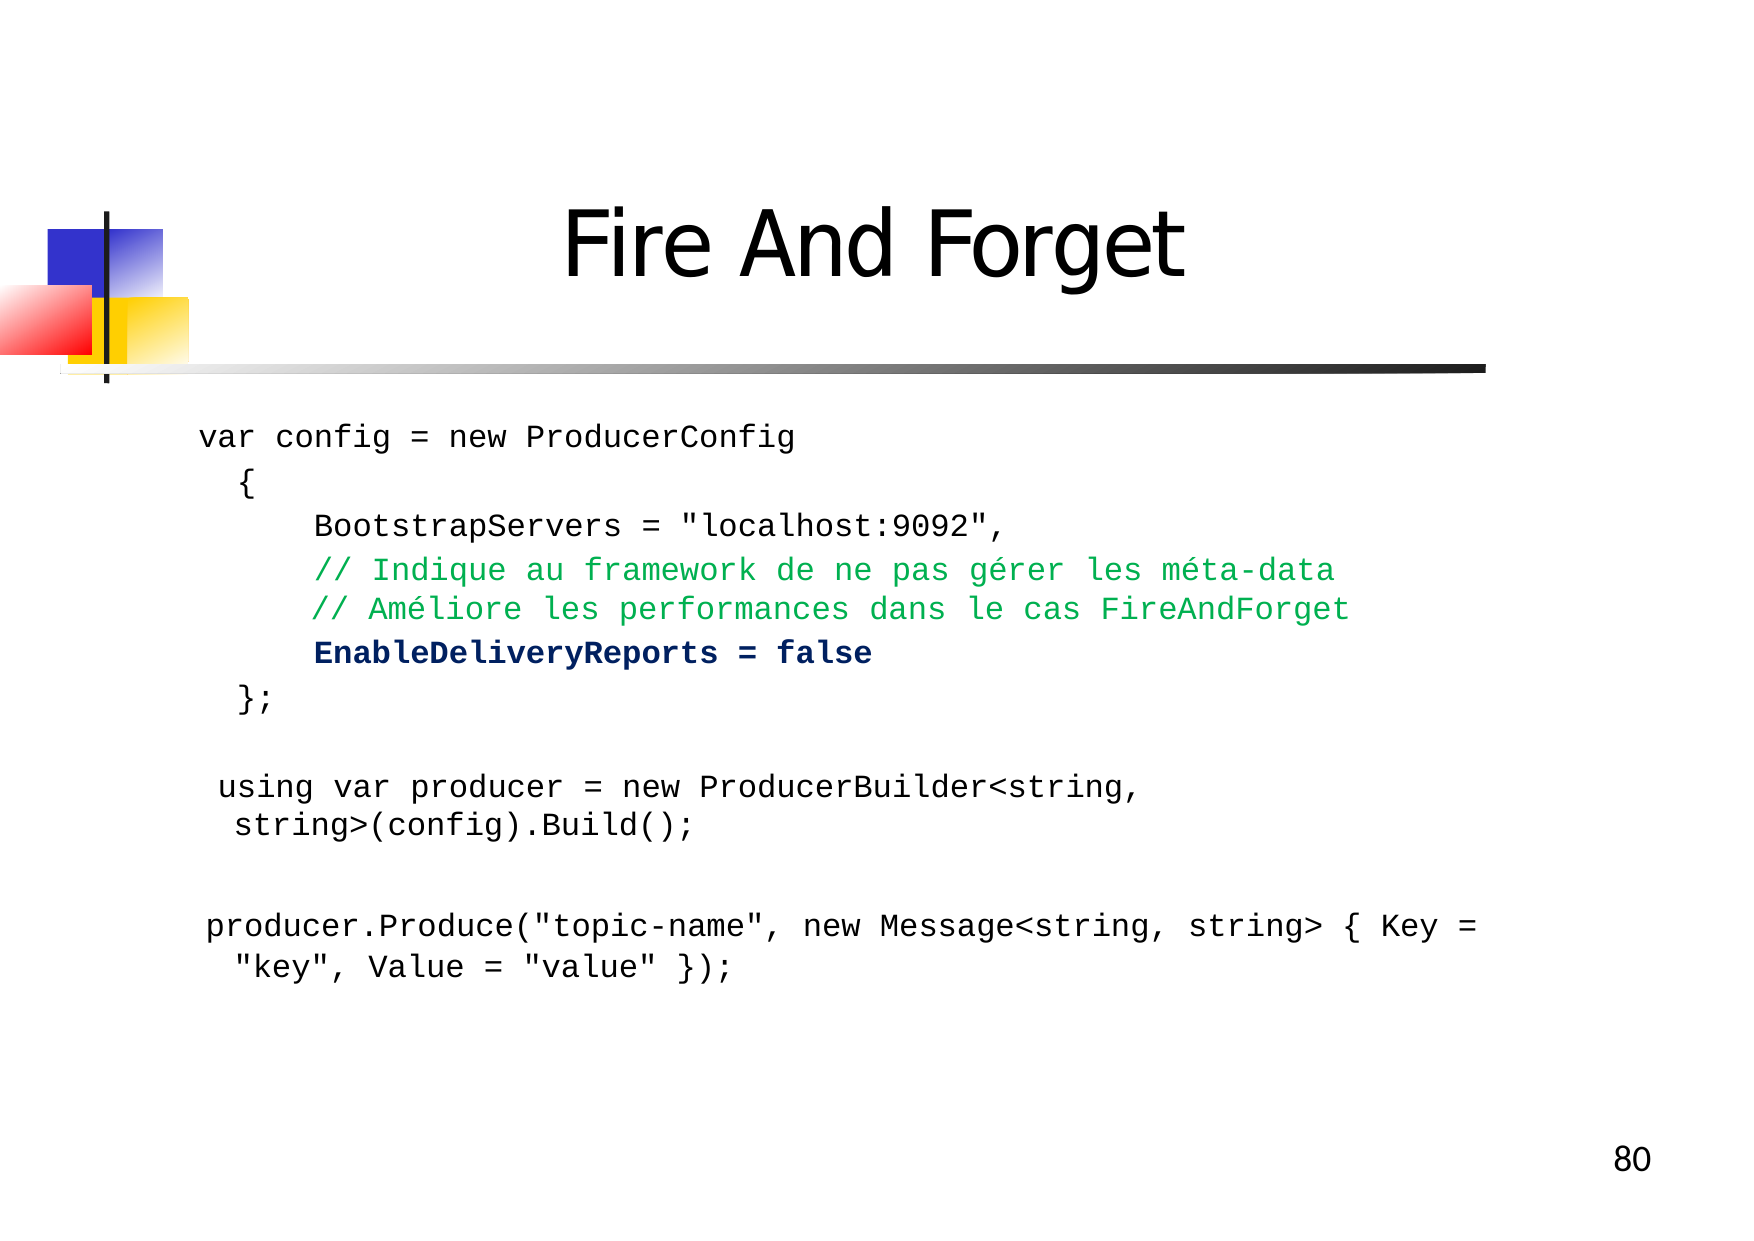

Fire And Forget

 var config = new ProducerConfig
   {
       BootstrapServers = "localhost:9092",
       // Indique au framework de ne pas gérer les méta-data
    // Améliore les performances dans le cas FireAndForget
       EnableDeliveryReports = false
   };

  using var producer = new ProducerBuilder<string, string>(config).Build();

 producer.Produce("topic-name", new Message<string, string> { Key = "key", Value = "value" });